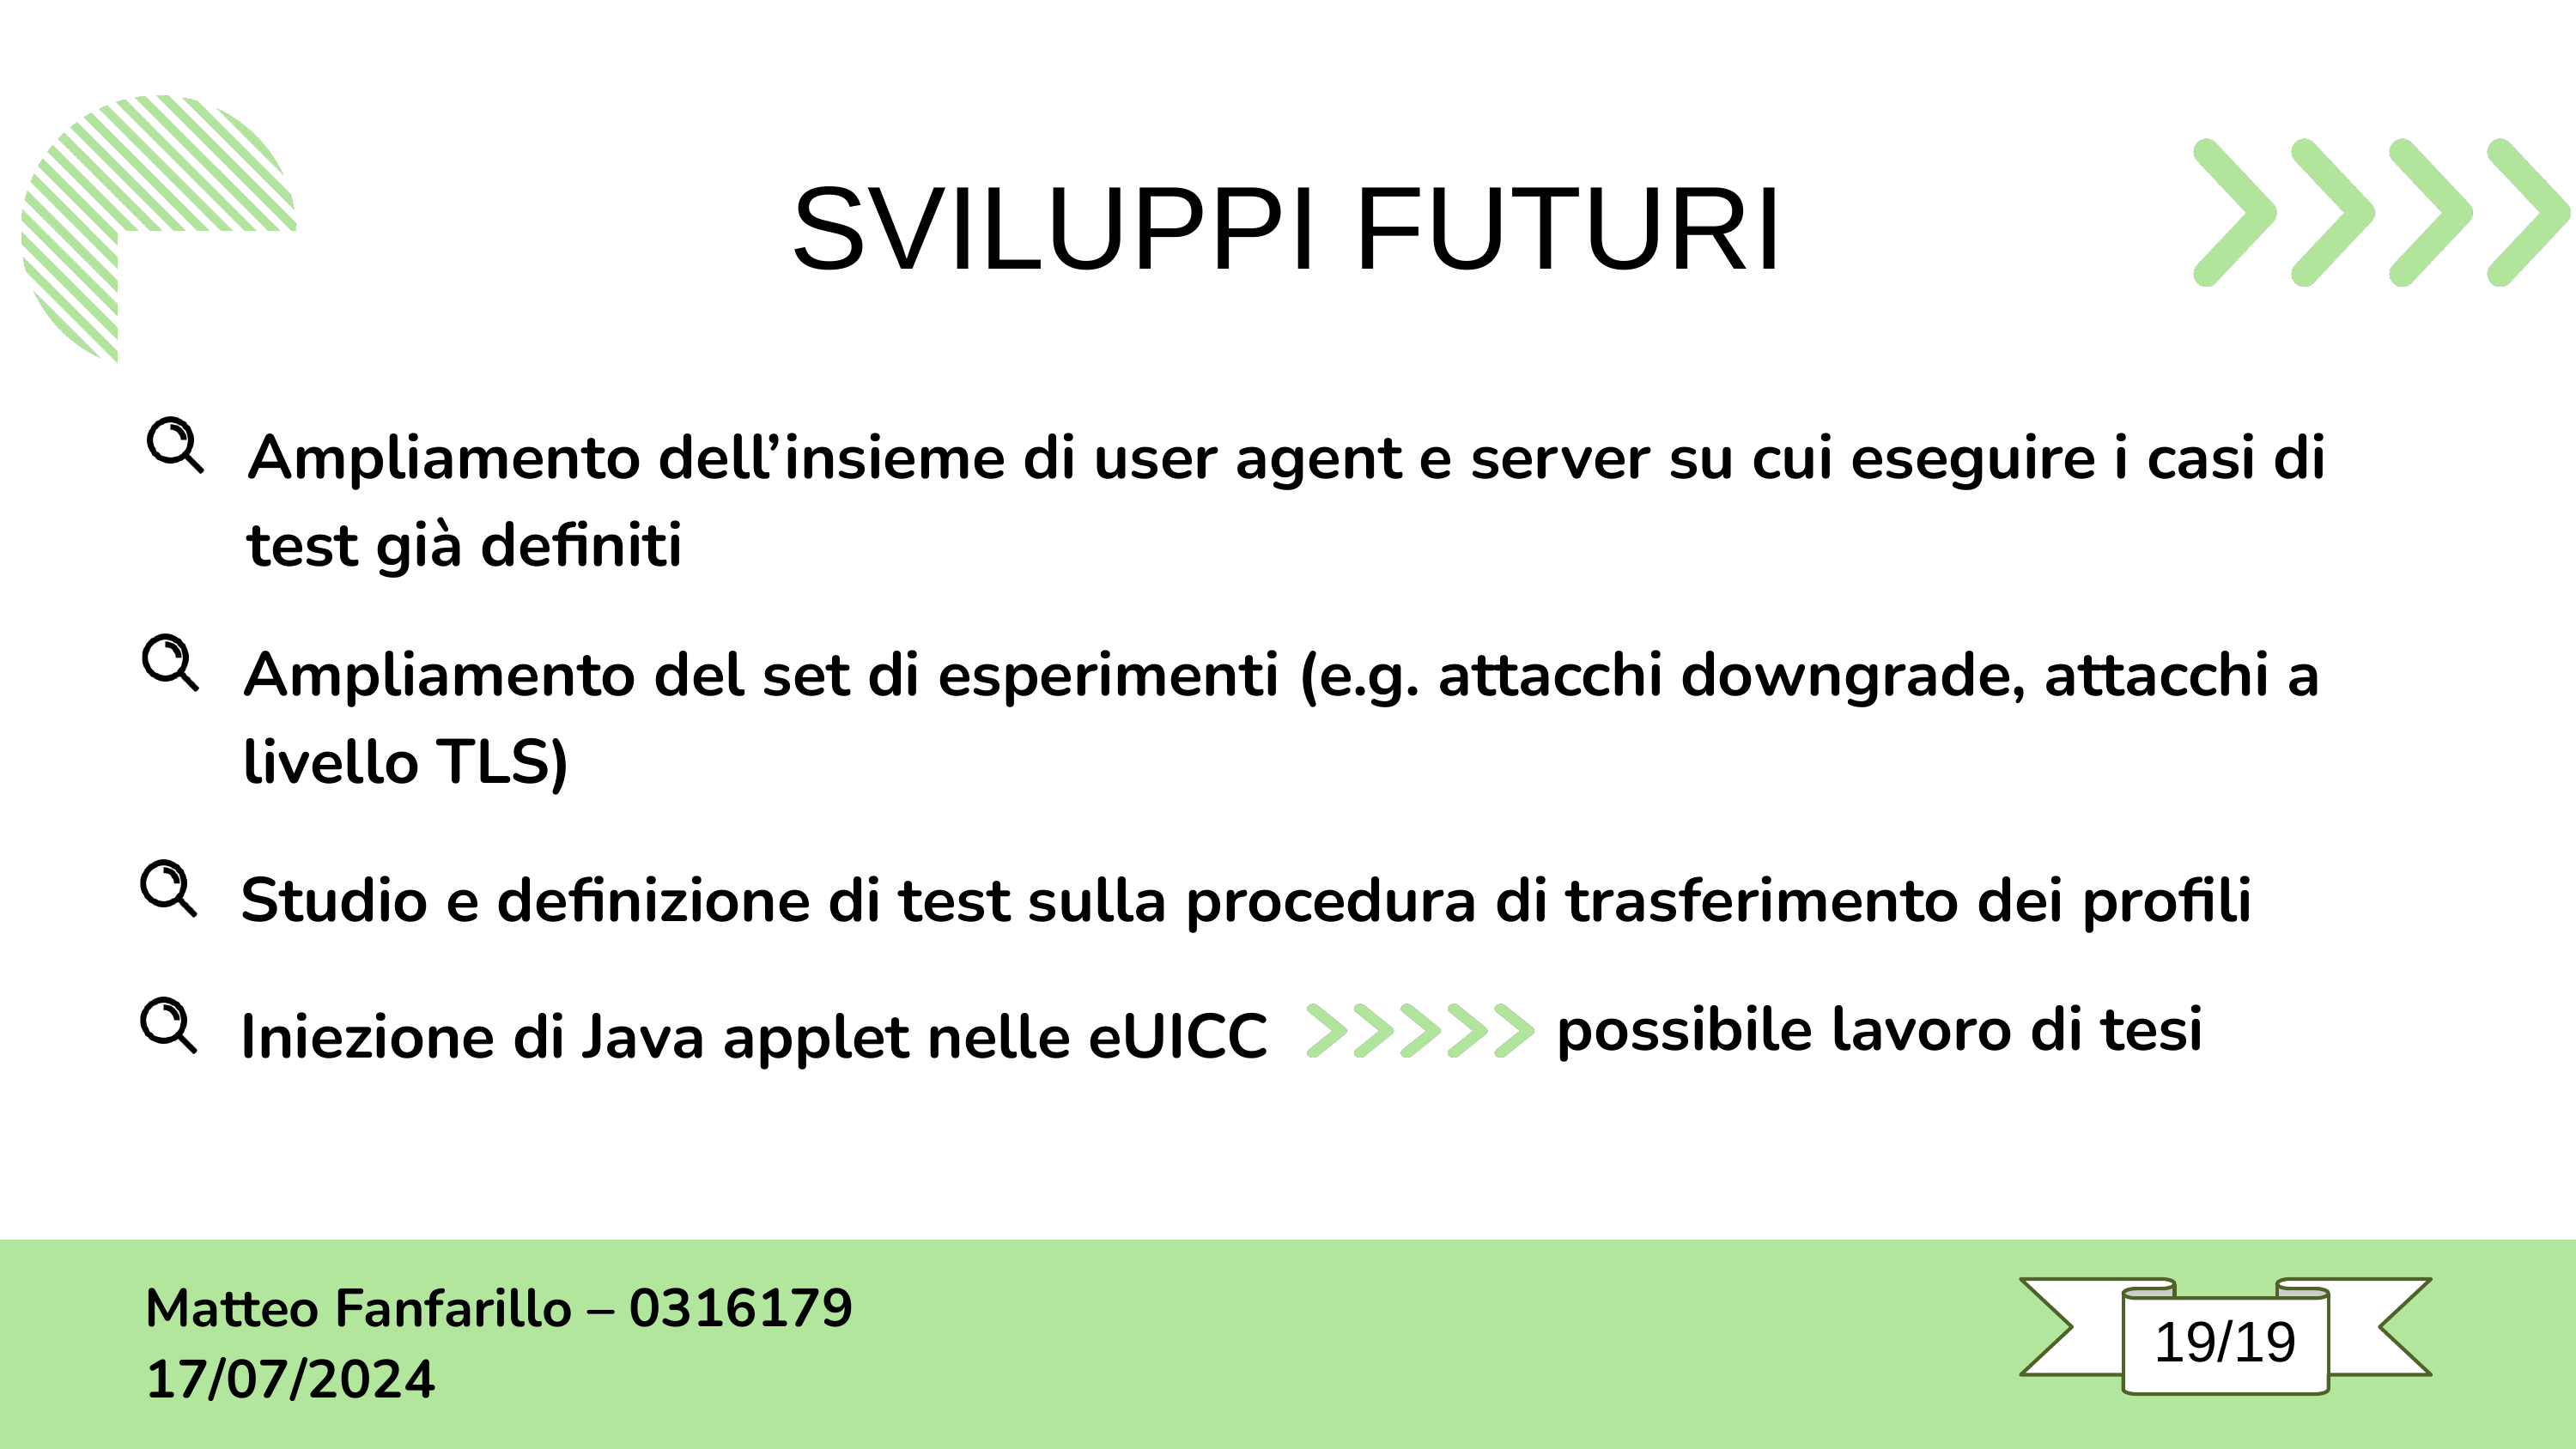

SVILUPPI FUTURI

Ampliamento dell’insieme di user agent e server su cui eseguire i casi di test già definiti

Ampliamento del set di esperimenti (e.g. attacchi downgrade, attacchi a livello TLS)

Studio e definizione di test sulla procedura di trasferimento dei profili

Iniezione di Java applet nelle eUICC
possibile lavoro di tesi

Matteo Fanfarillo – 0316179
19/19

17/07/2024